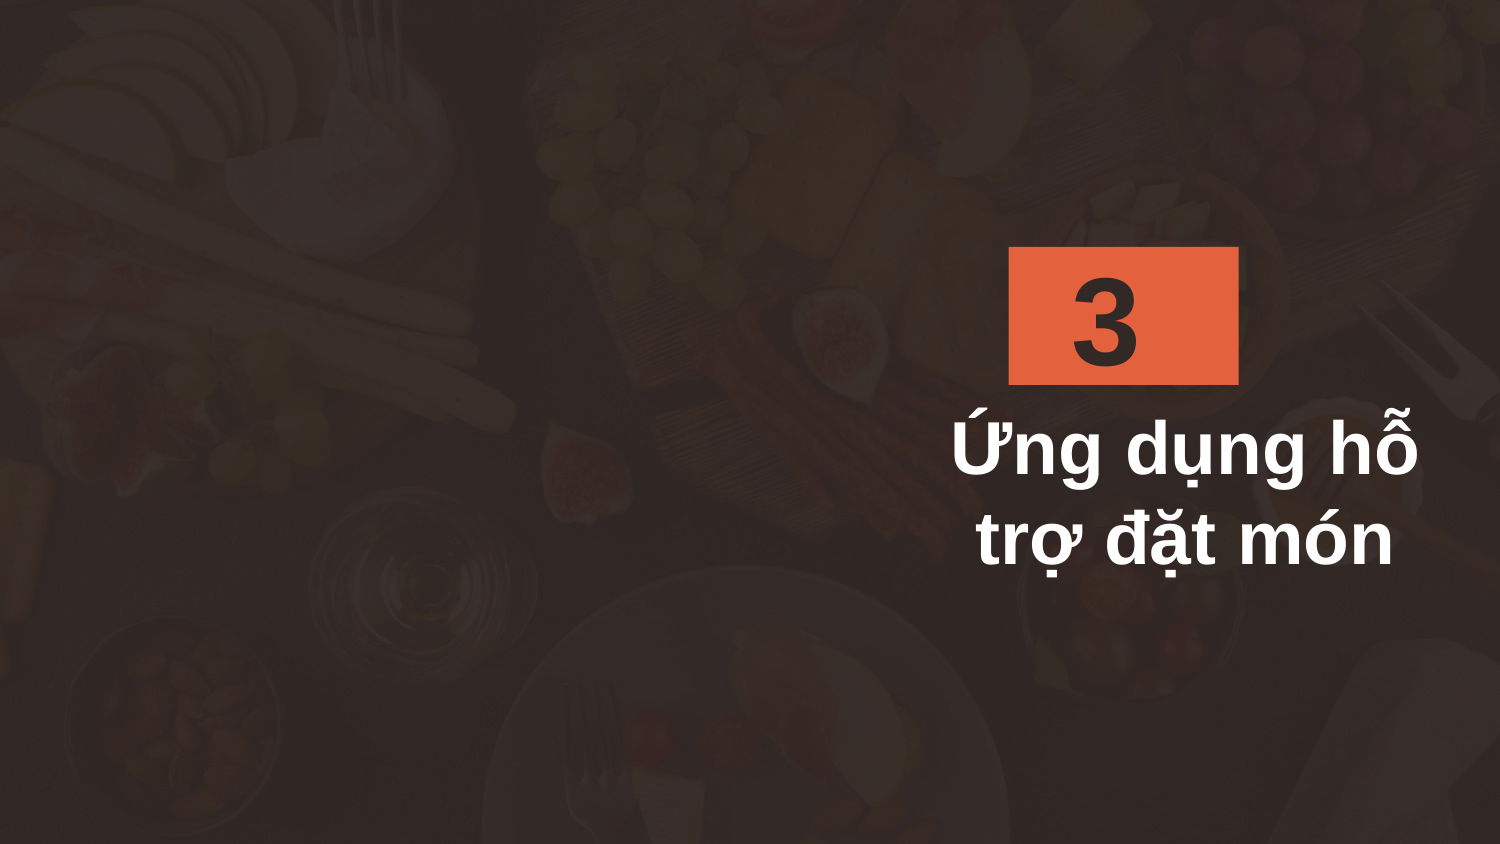

3
# Ứng dụng hỗ trợ đặt món